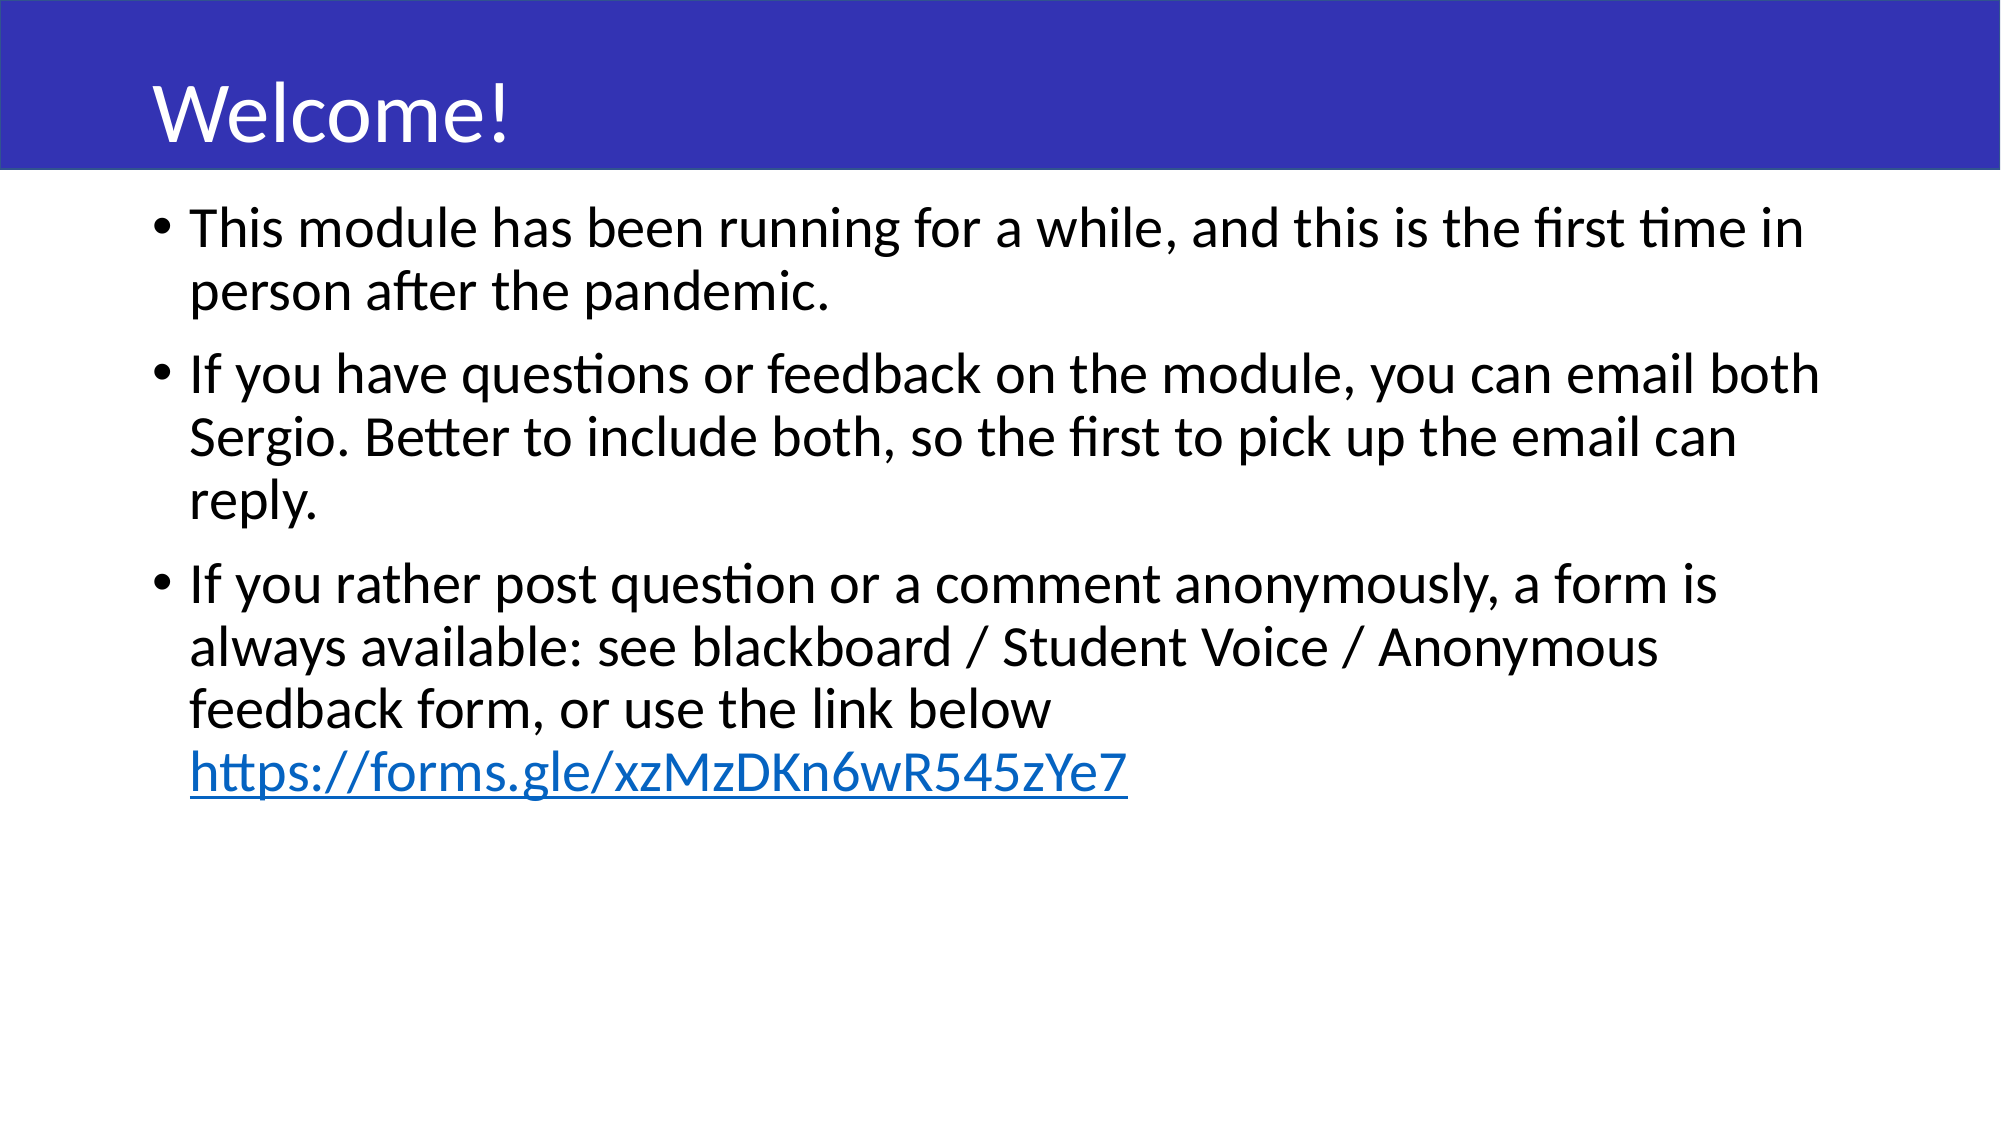

# Welcome!
This module has been running for a while, and this is the first time in person after the pandemic.
If you have questions or feedback on the module, you can email both Sergio. Better to include both, so the first to pick up the email can reply.
If you rather post question or a comment anonymously, a form is always available: see blackboard / Student Voice / Anonymous feedback form, or use the link below
https://forms.gle/xzMzDKn6wR545zYe7